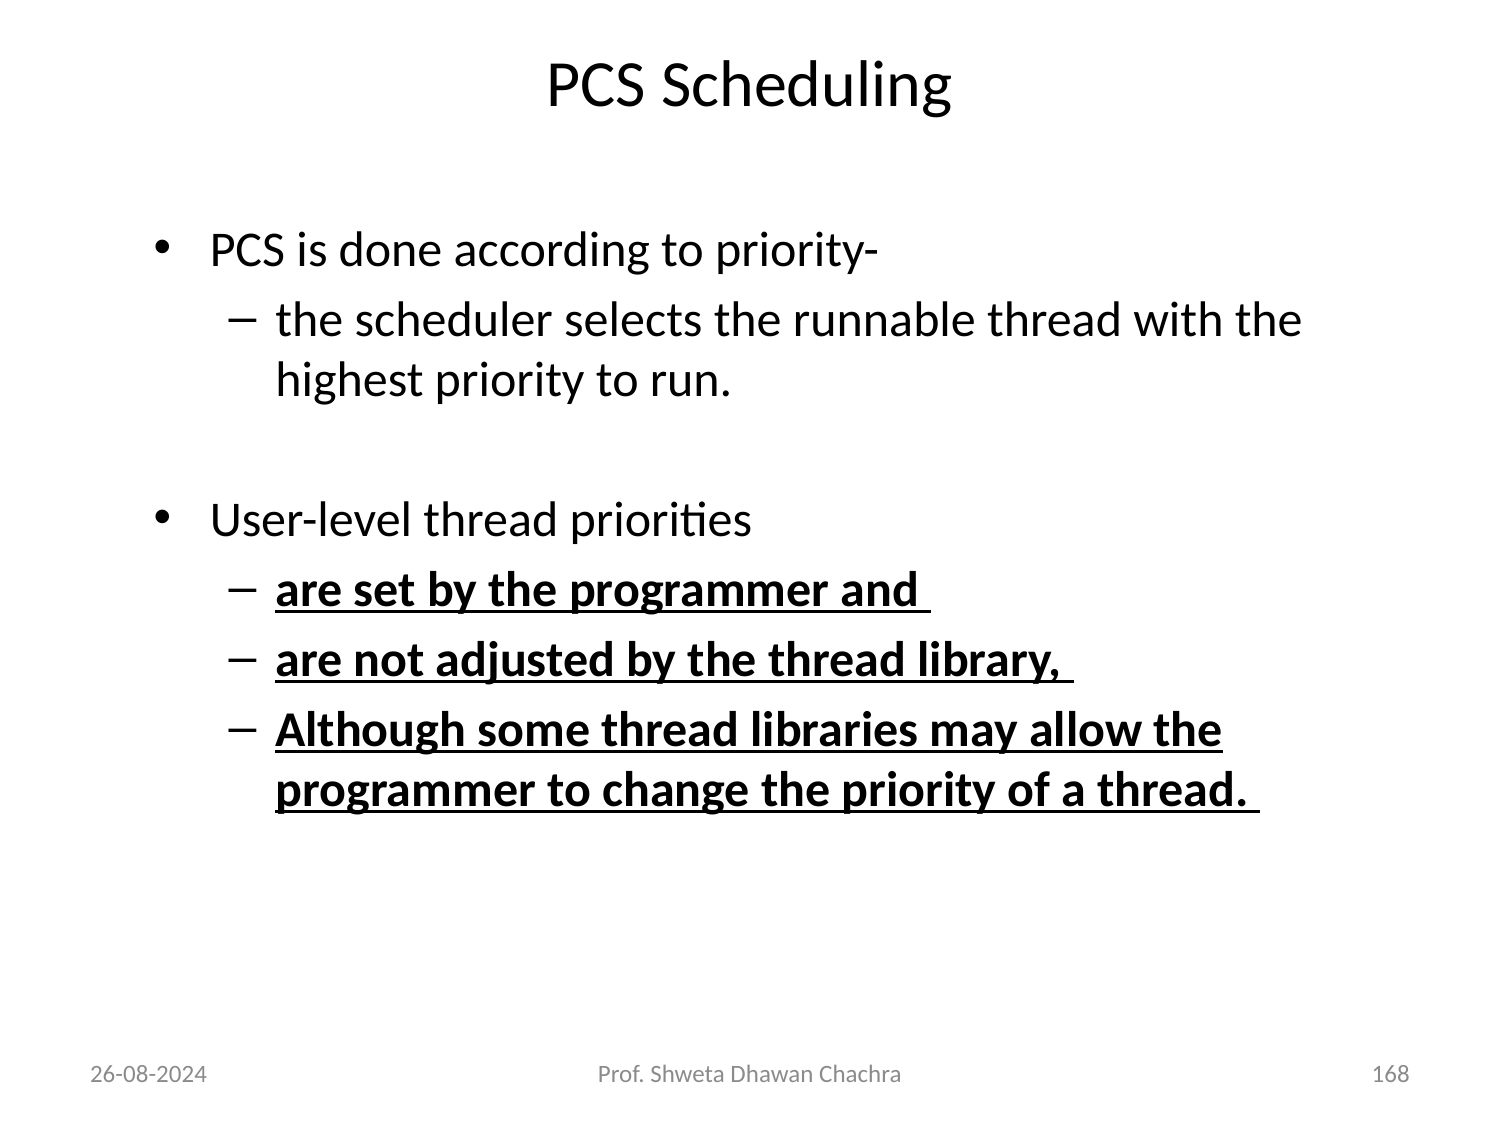

# PCS Scheduling
PCS is done according to priority-
the scheduler selects the runnable thread with the highest priority to run.

User-level thread priorities
are set by the programmer and
are not adjusted by the thread library,
Although some thread libraries may allow the programmer to change the priority of a thread.
26-08-2024
Prof. Shweta Dhawan Chachra
168